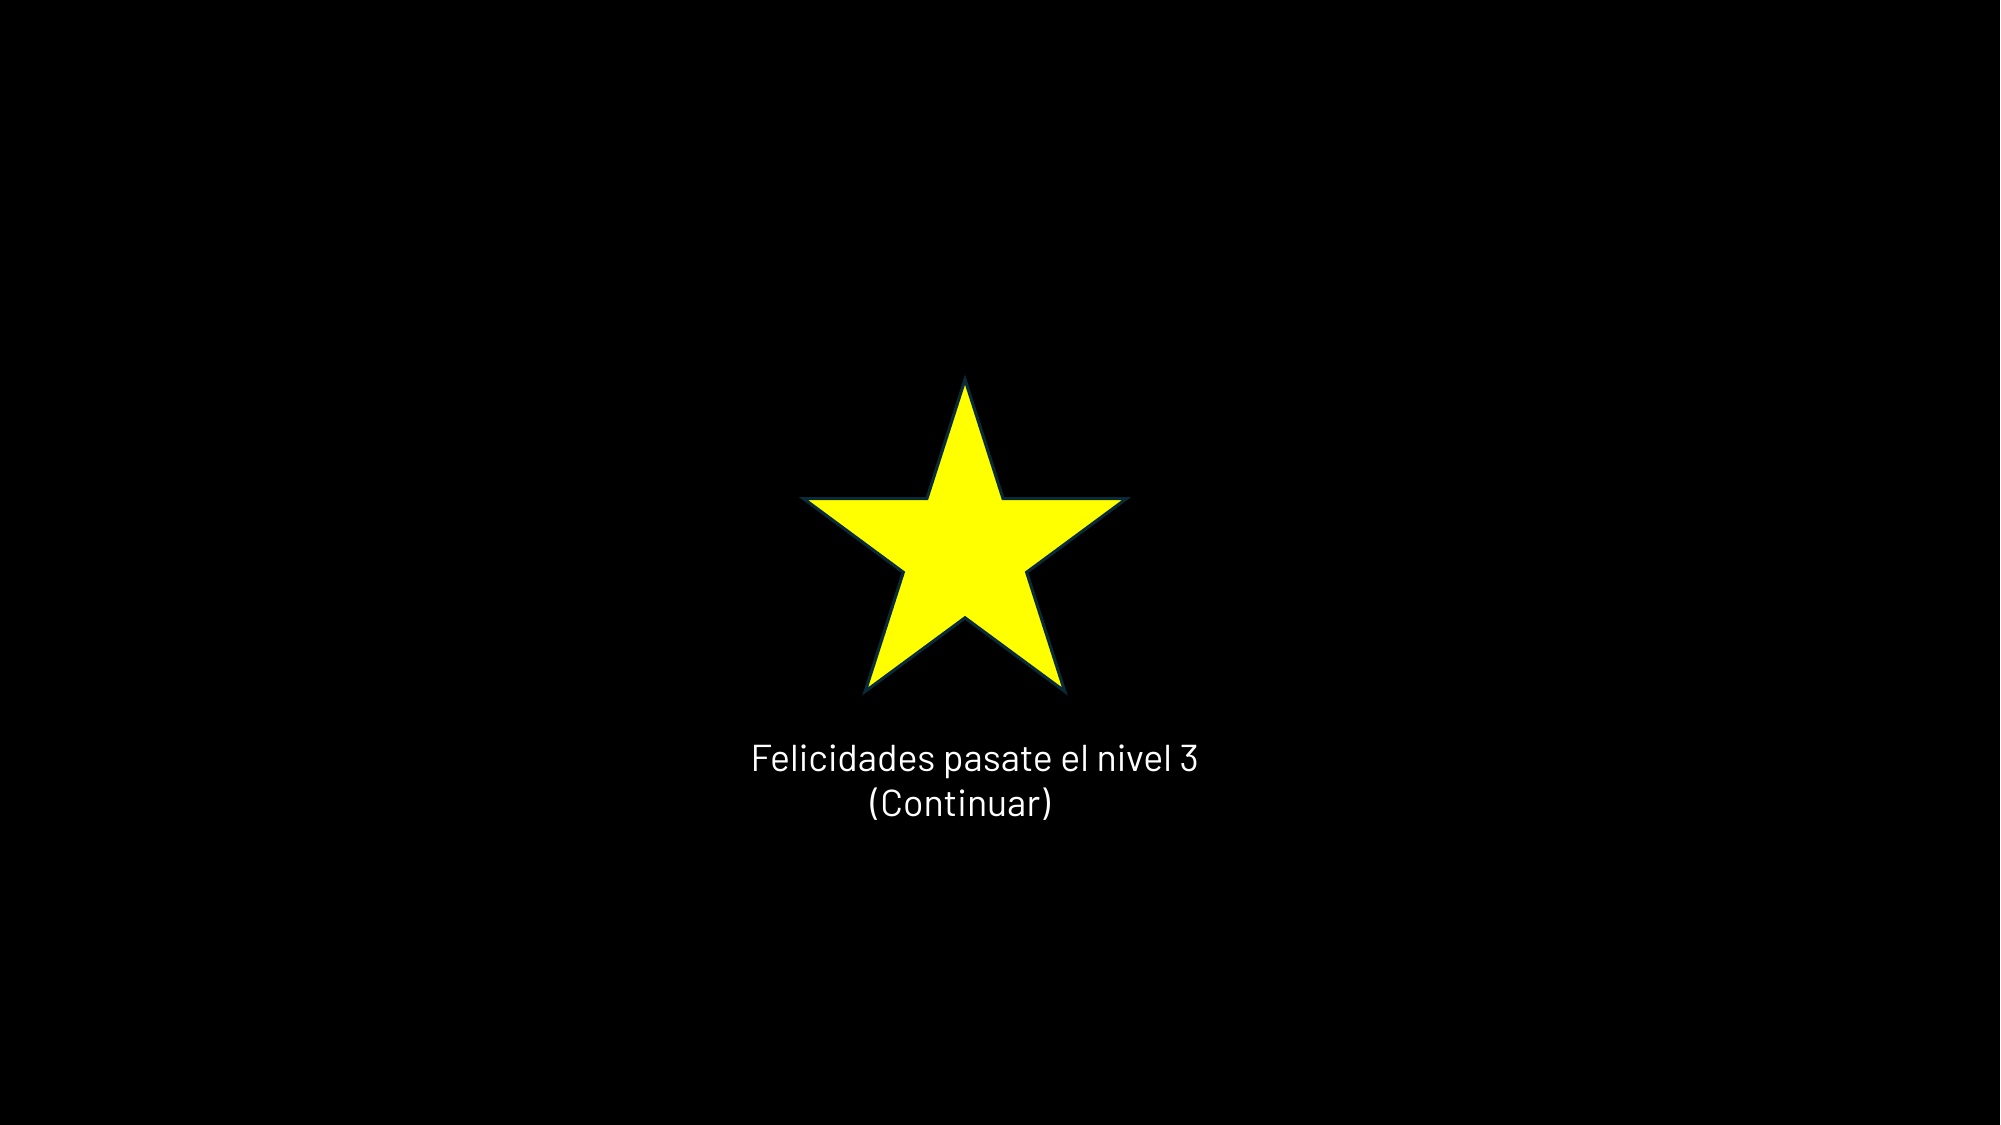

Game

# Game
Ponte adentro

Felicidades pasate el nivel 3
                (Continuar)

Click to start